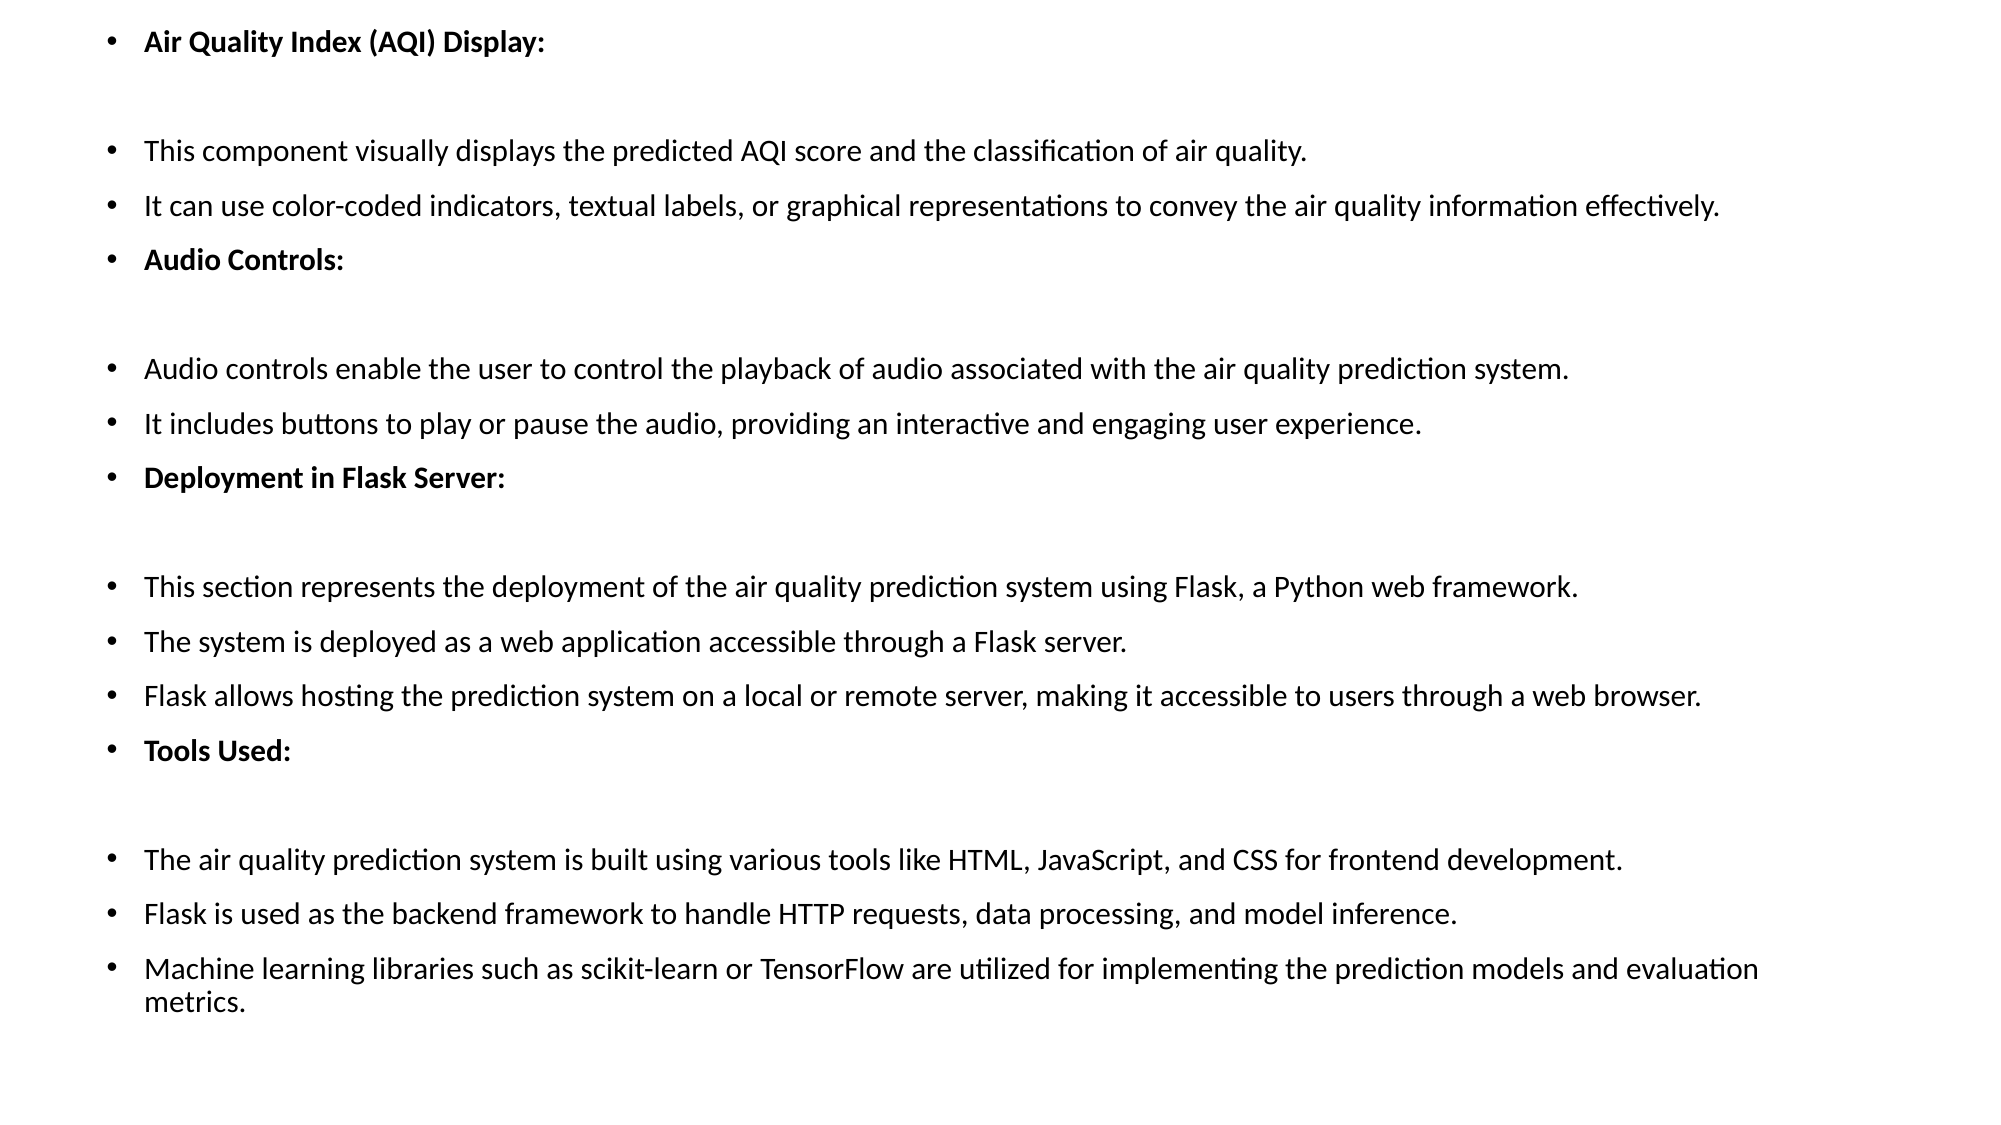

Air Quality Index (AQI) Display:

This component visually displays the predicted AQI score and the classification of air quality.
It can use color-coded indicators, textual labels, or graphical representations to convey the air quality information effectively.
Audio Controls:

Audio controls enable the user to control the playback of audio associated with the air quality prediction system.
It includes buttons to play or pause the audio, providing an interactive and engaging user experience.
Deployment in Flask Server:

This section represents the deployment of the air quality prediction system using Flask, a Python web framework.
The system is deployed as a web application accessible through a Flask server.
Flask allows hosting the prediction system on a local or remote server, making it accessible to users through a web browser.
Tools Used:

The air quality prediction system is built using various tools like HTML, JavaScript, and CSS for frontend development.
Flask is used as the backend framework to handle HTTP requests, data processing, and model inference.
Machine learning libraries such as scikit-learn or TensorFlow are utilized for implementing the prediction models and evaluation metrics.

#